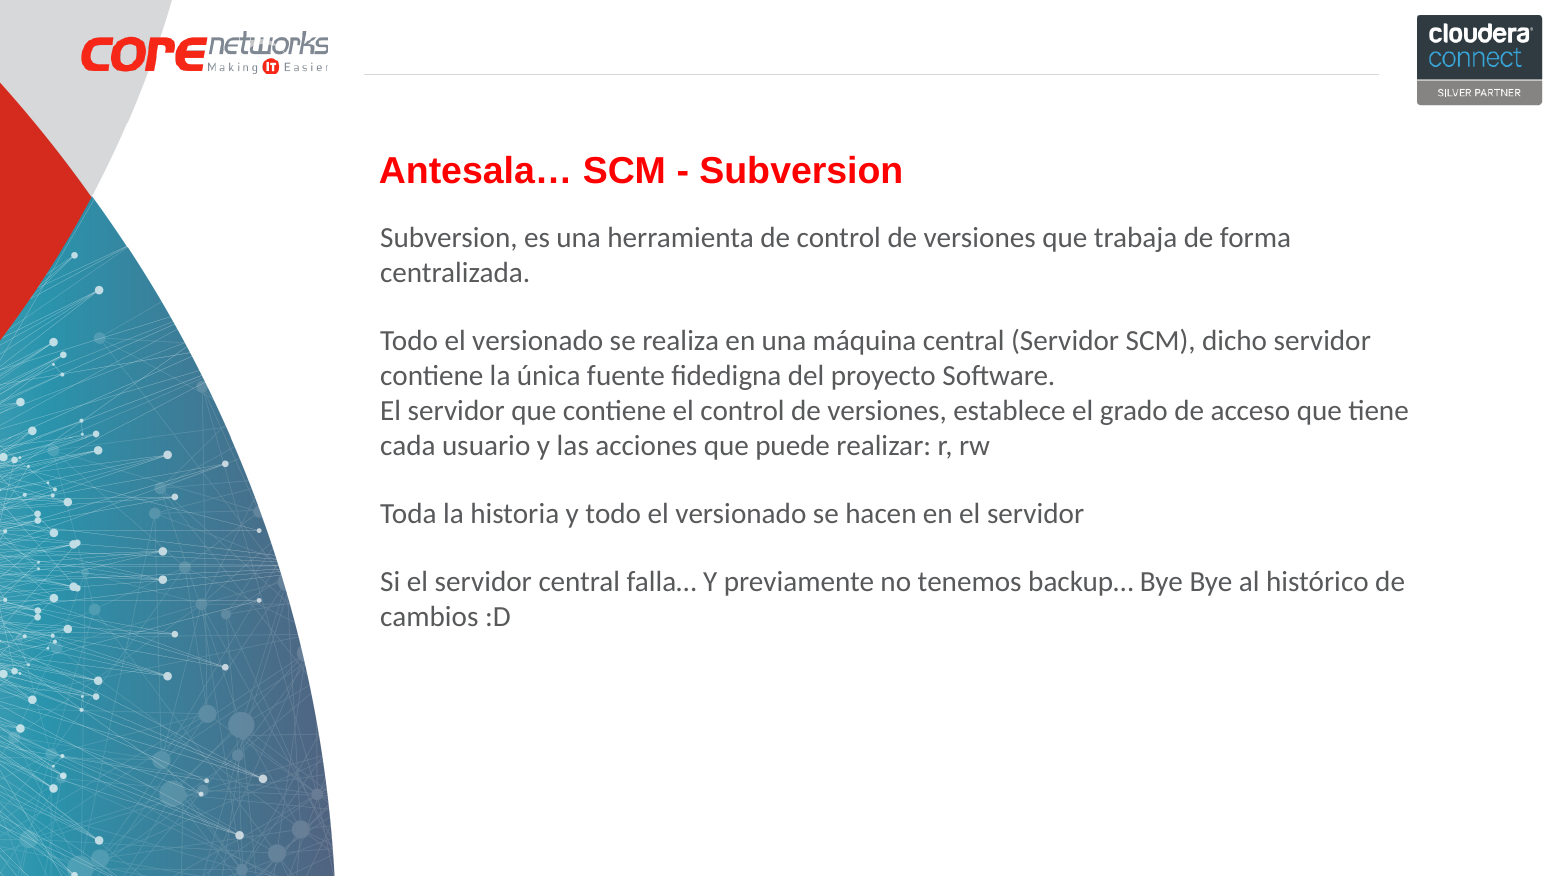

Antesala… SCM - Subversion
Subversion, es una herramienta de control de versiones que trabaja de forma centralizada.
Todo el versionado se realiza en una máquina central (Servidor SCM), dicho servidor contiene la única fuente fidedigna del proyecto Software.
El servidor que contiene el control de versiones, establece el grado de acceso que tiene cada usuario y las acciones que puede realizar: r, rw
Toda la historia y todo el versionado se hacen en el servidor
Si el servidor central falla… Y previamente no tenemos backup… Bye Bye al histórico de cambios :D